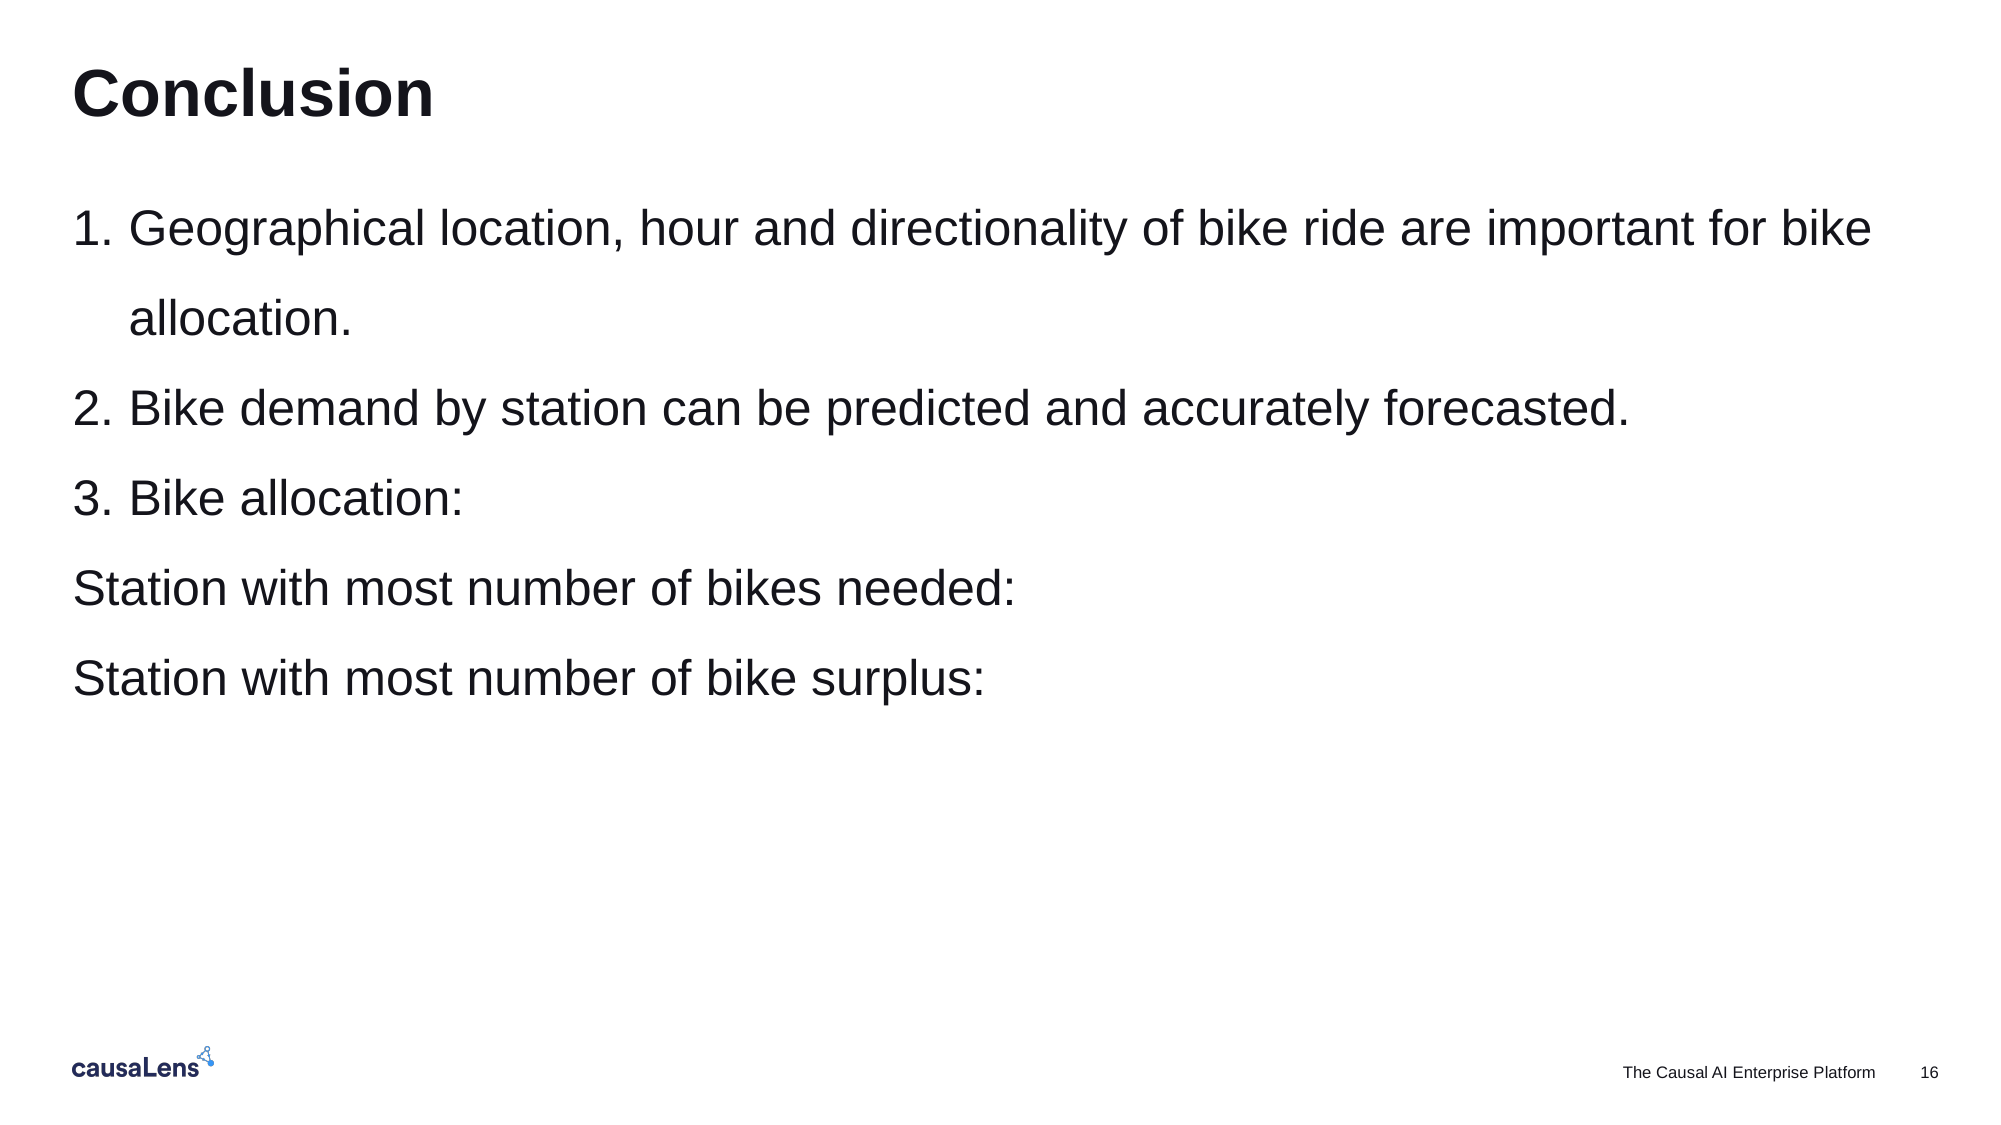

# Conclusion
Geographical location, hour and directionality of bike ride are important for bike allocation.
Bike demand by station can be predicted and accurately forecasted.
Bike allocation:
Station with most number of bikes needed:
Station with most number of bike surplus:
16